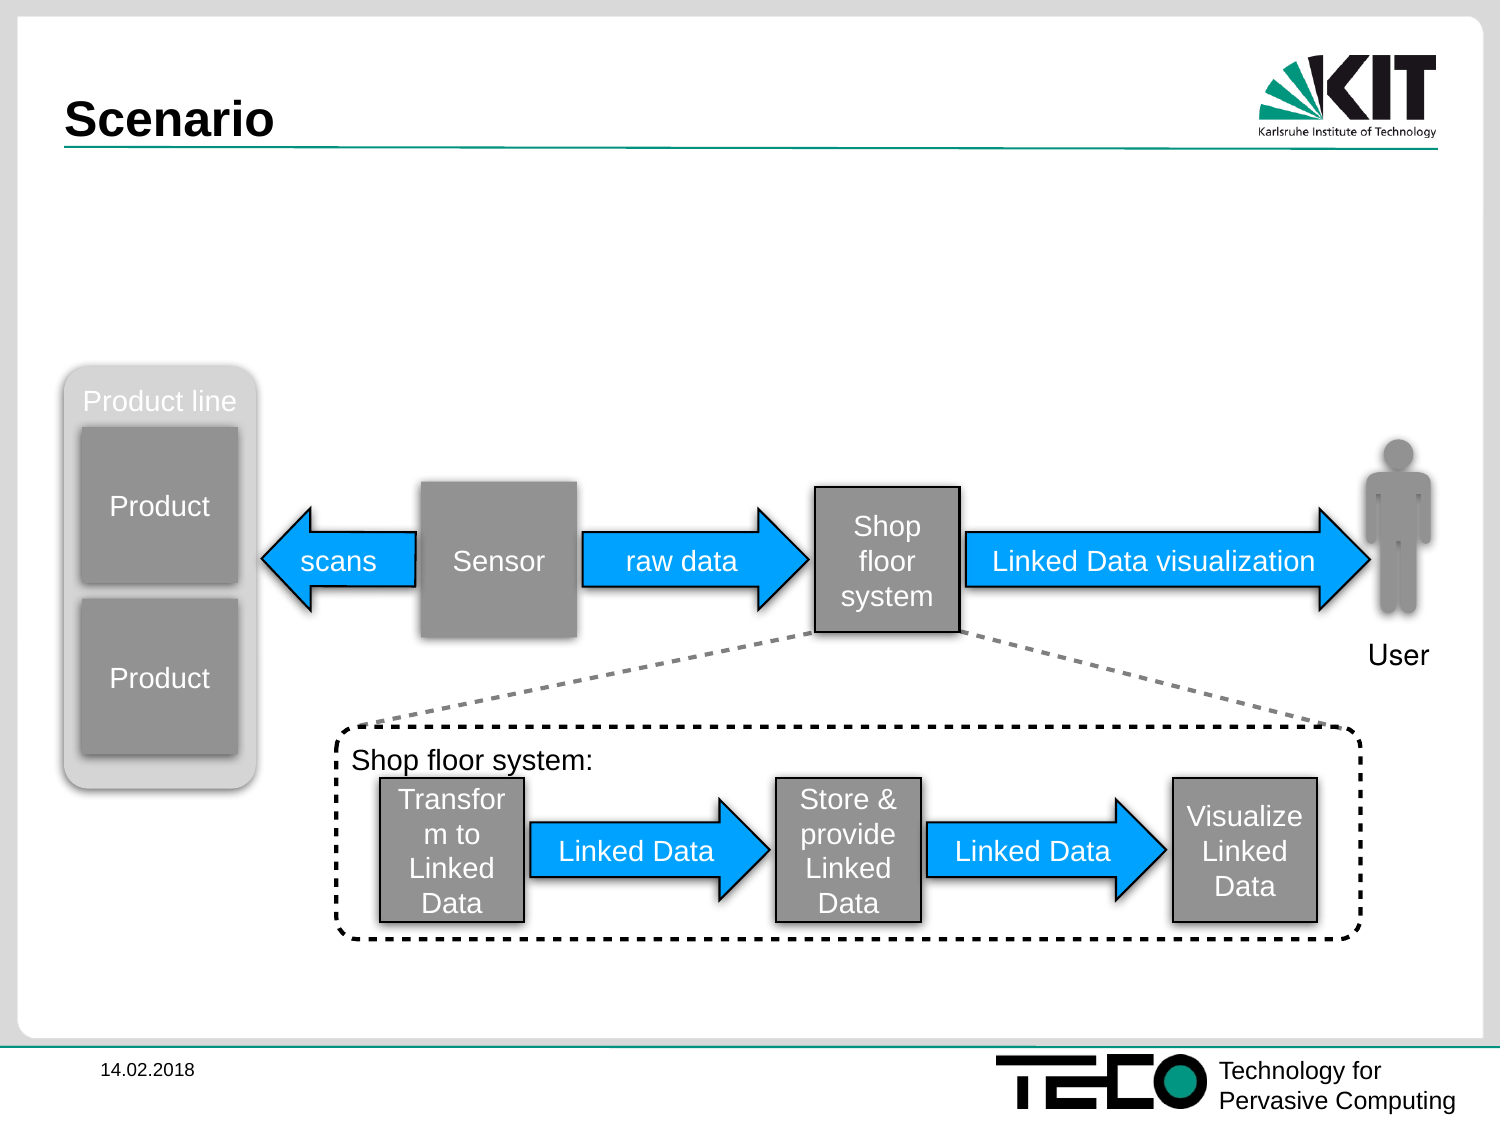

# Scenario

Product line

Product

Sensor

Shop floor system

scans

raw data

Linked Data visualization

Product
User

Shop floor system:
Transform to Linked Data

Store & provide Linked Data

Visualize Linked Data

Linked Data

Linked Data